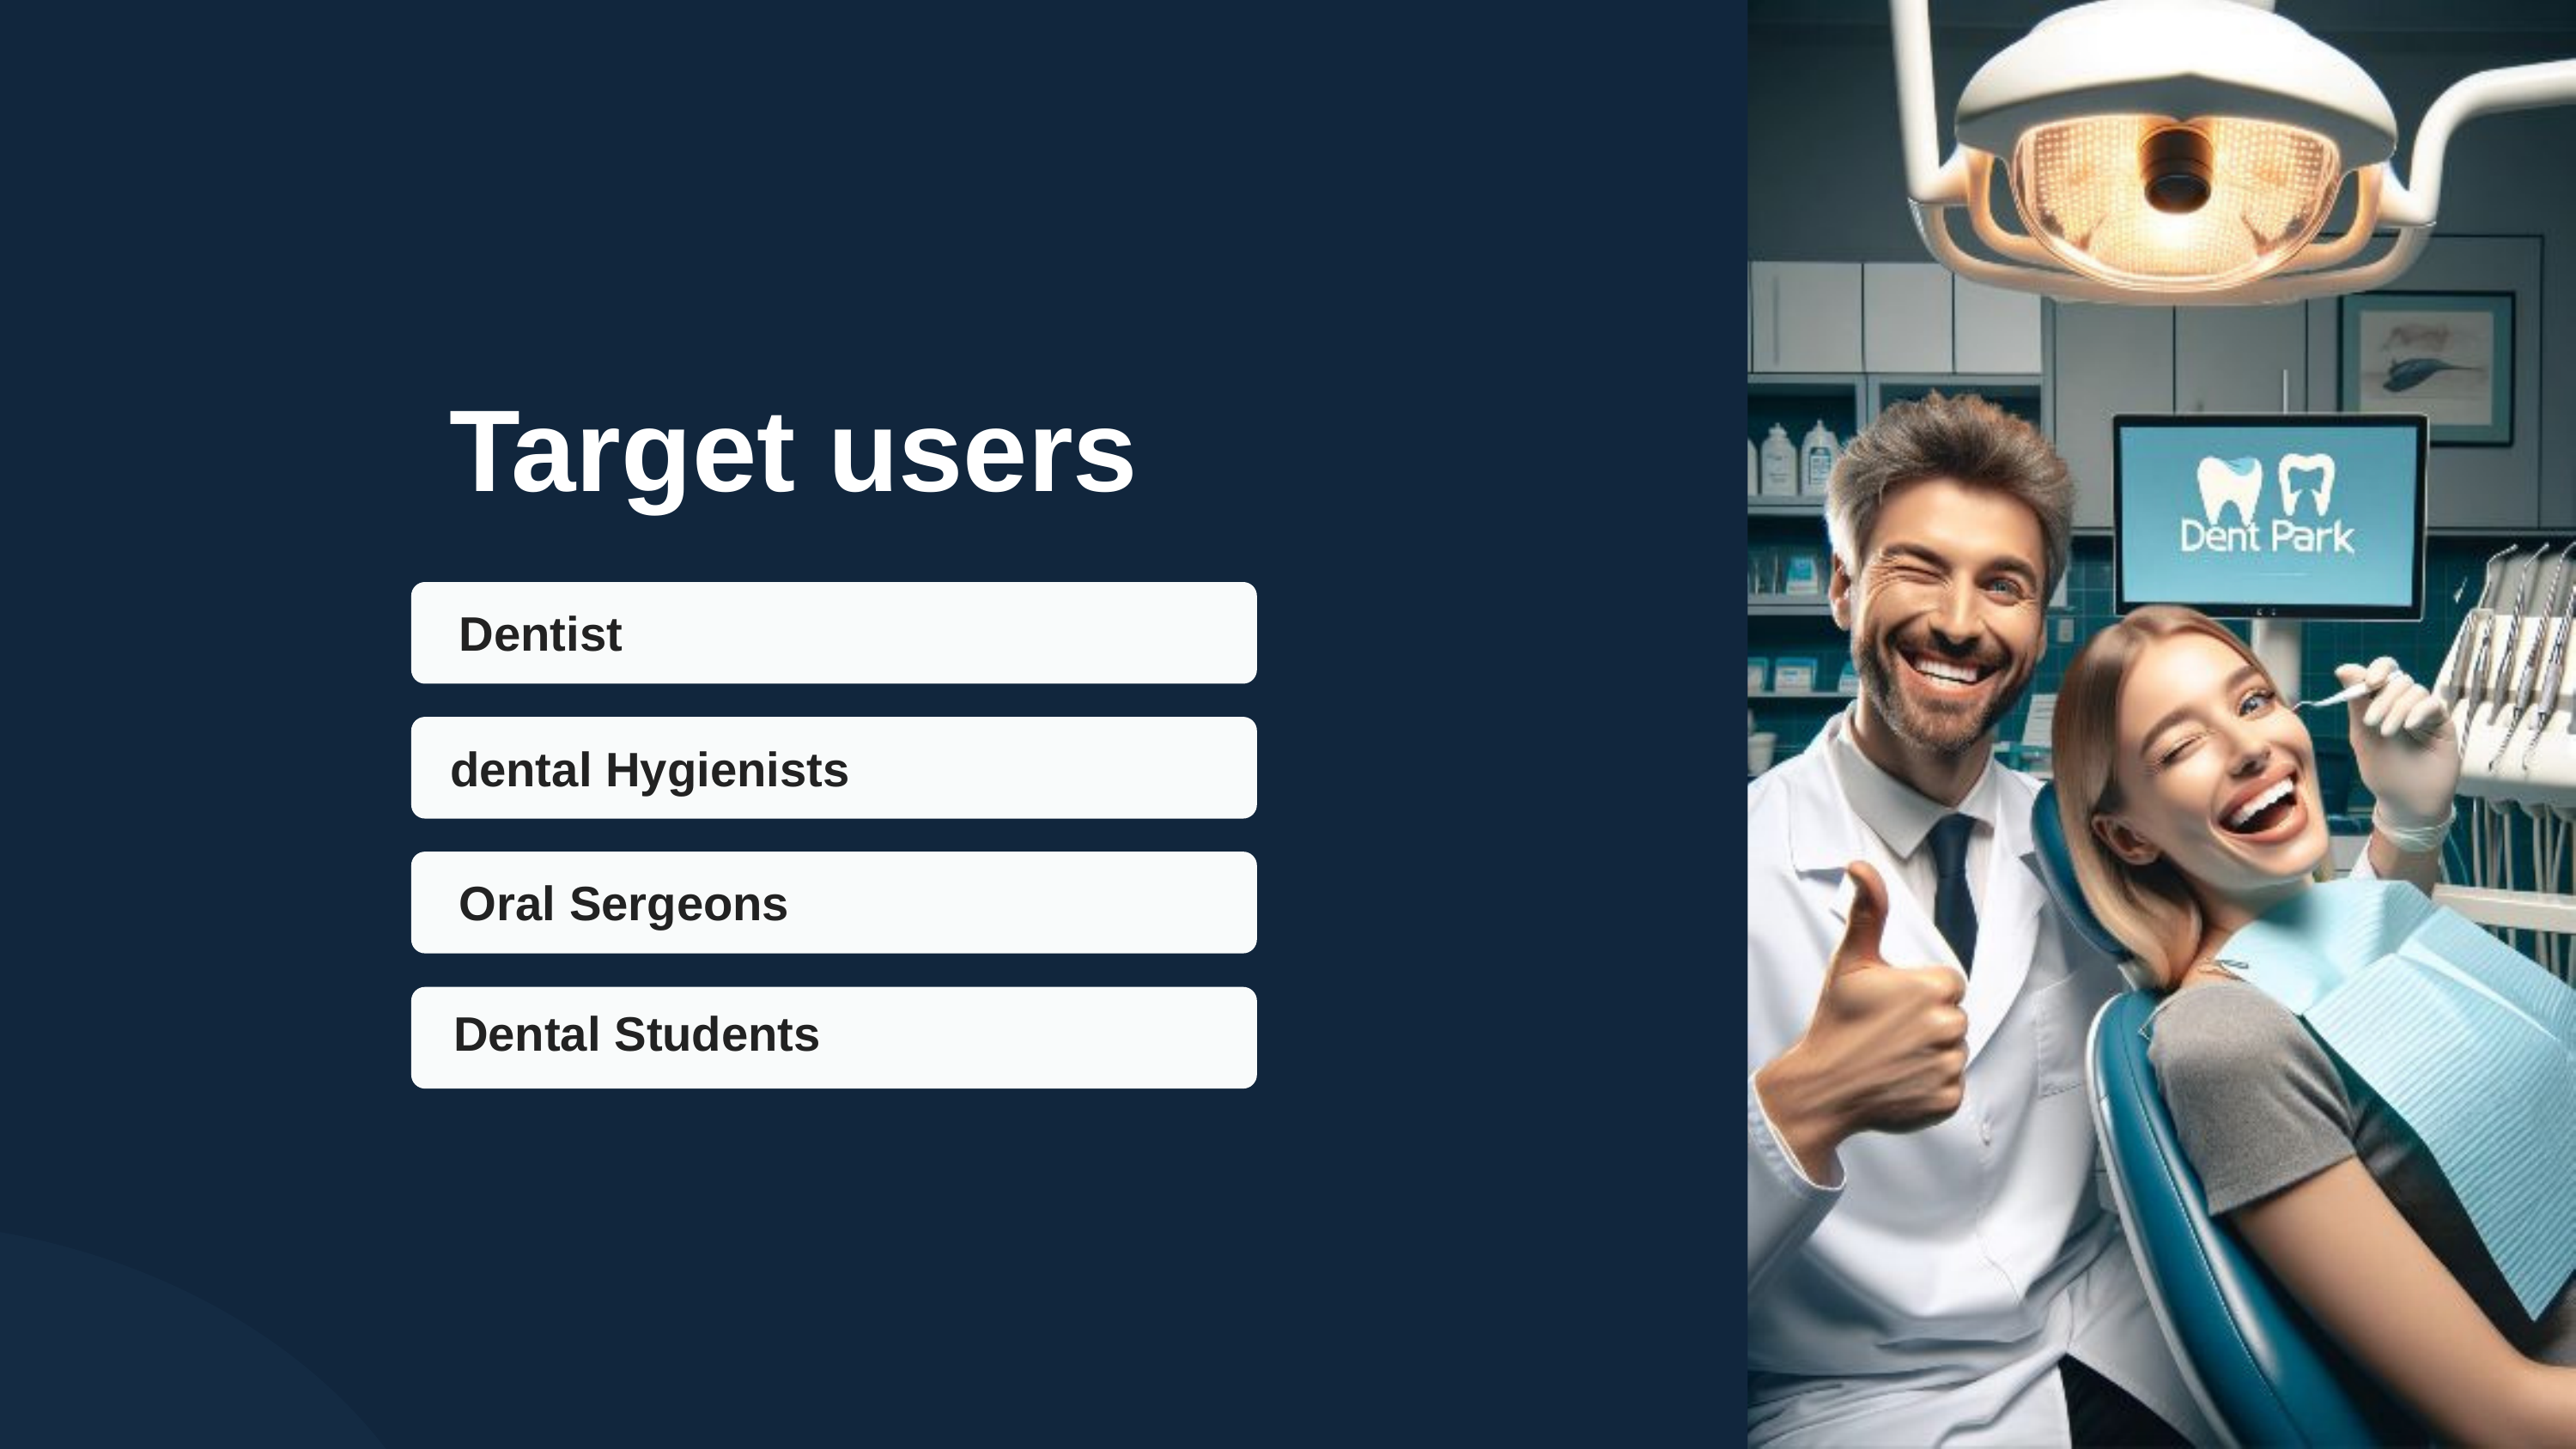

Target users

Dentist

dental Hygienists

Oral Sergeons

Dental Students